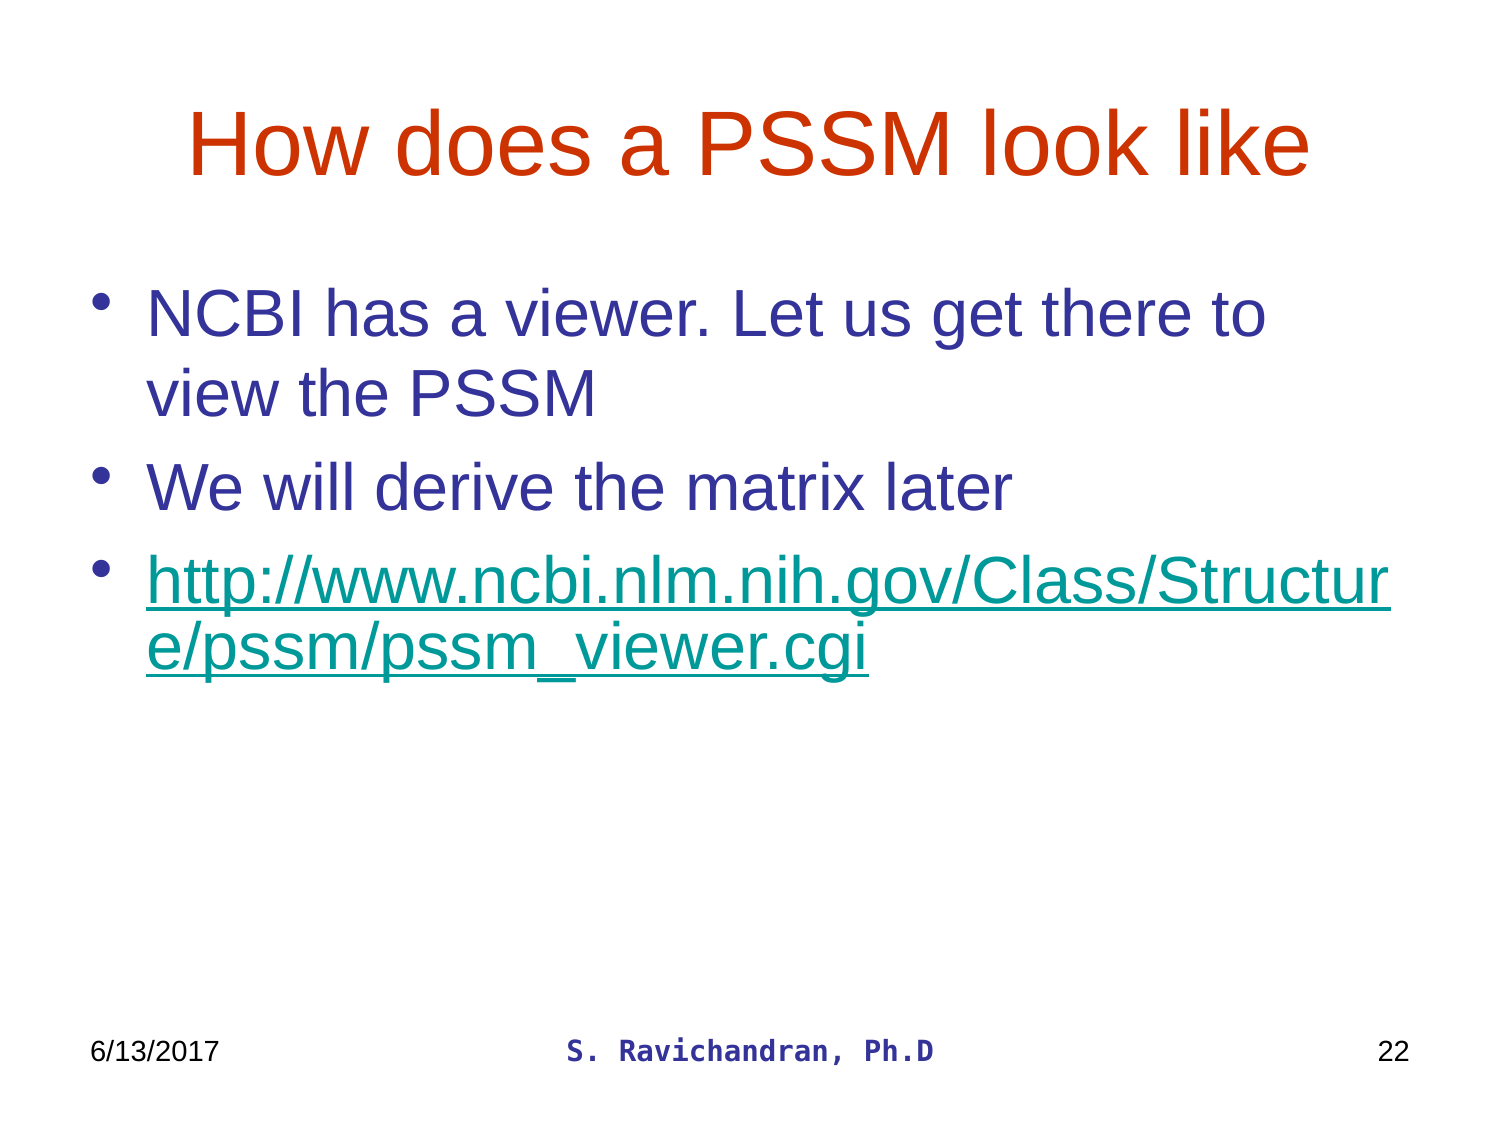

# How does a PSSM look like
NCBI has a viewer. Let us get there to view the PSSM
We will derive the matrix later
http://www.ncbi.nlm.nih.gov/Class/Structure/pssm/pssm_viewer.cgi
6/13/2017
S. Ravichandran, Ph.D
22